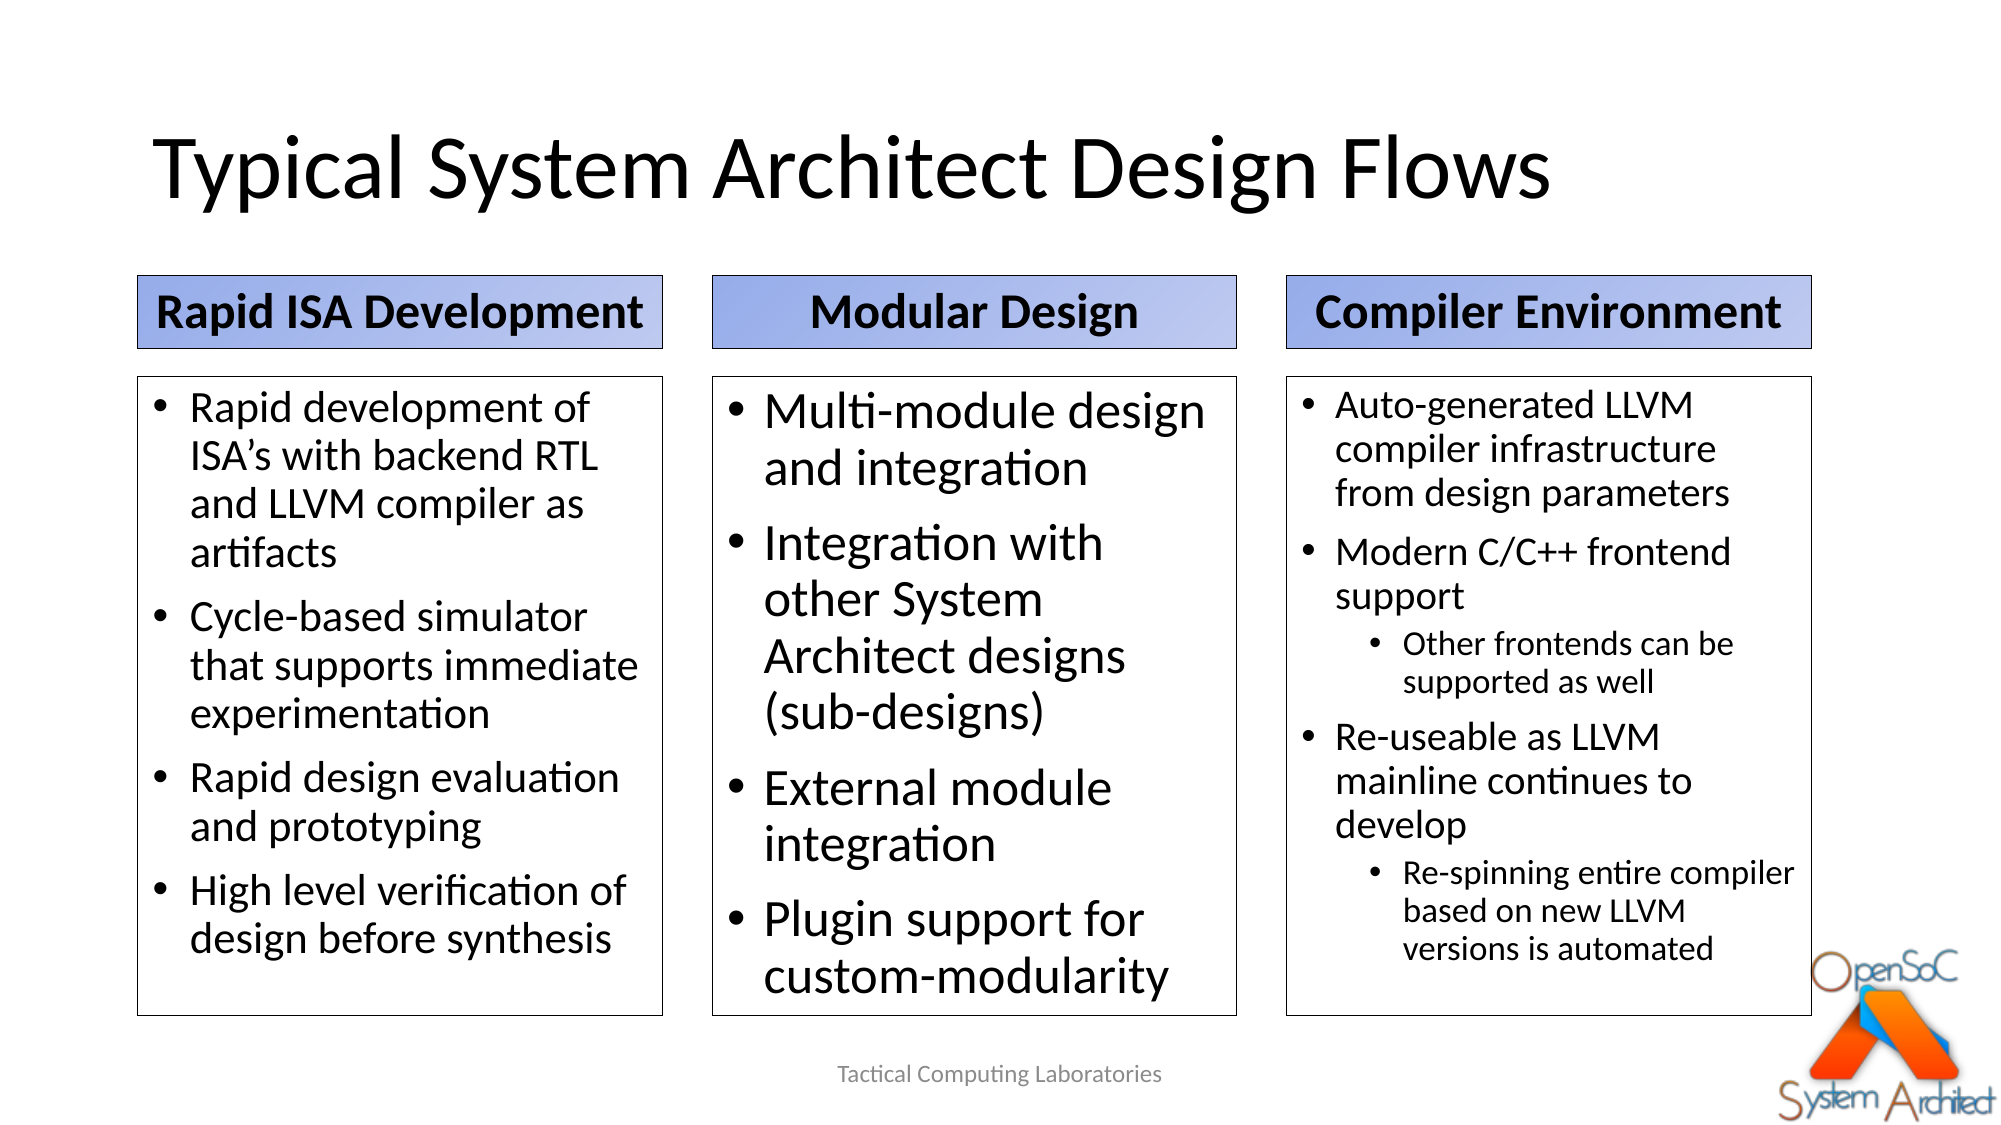

# Typical System Architect Design Flows
Rapid ISA Development
Modular Design
Compiler Environment
Rapid development of ISA’s with backend RTL and LLVM compiler as artifacts
Cycle-based simulator that supports immediate experimentation
Rapid design evaluation and prototyping
High level verification of design before synthesis
Multi-module design and integration
Integration with other System Architect designs (sub-designs)
External module integration
Plugin support for custom-modularity
Auto-generated LLVM compiler infrastructure from design parameters
Modern C/C++ frontend support
Other frontends can be supported as well
Re-useable as LLVM mainline continues to develop
Re-spinning entire compiler based on new LLVM versions is automated
Tactical Computing Laboratories